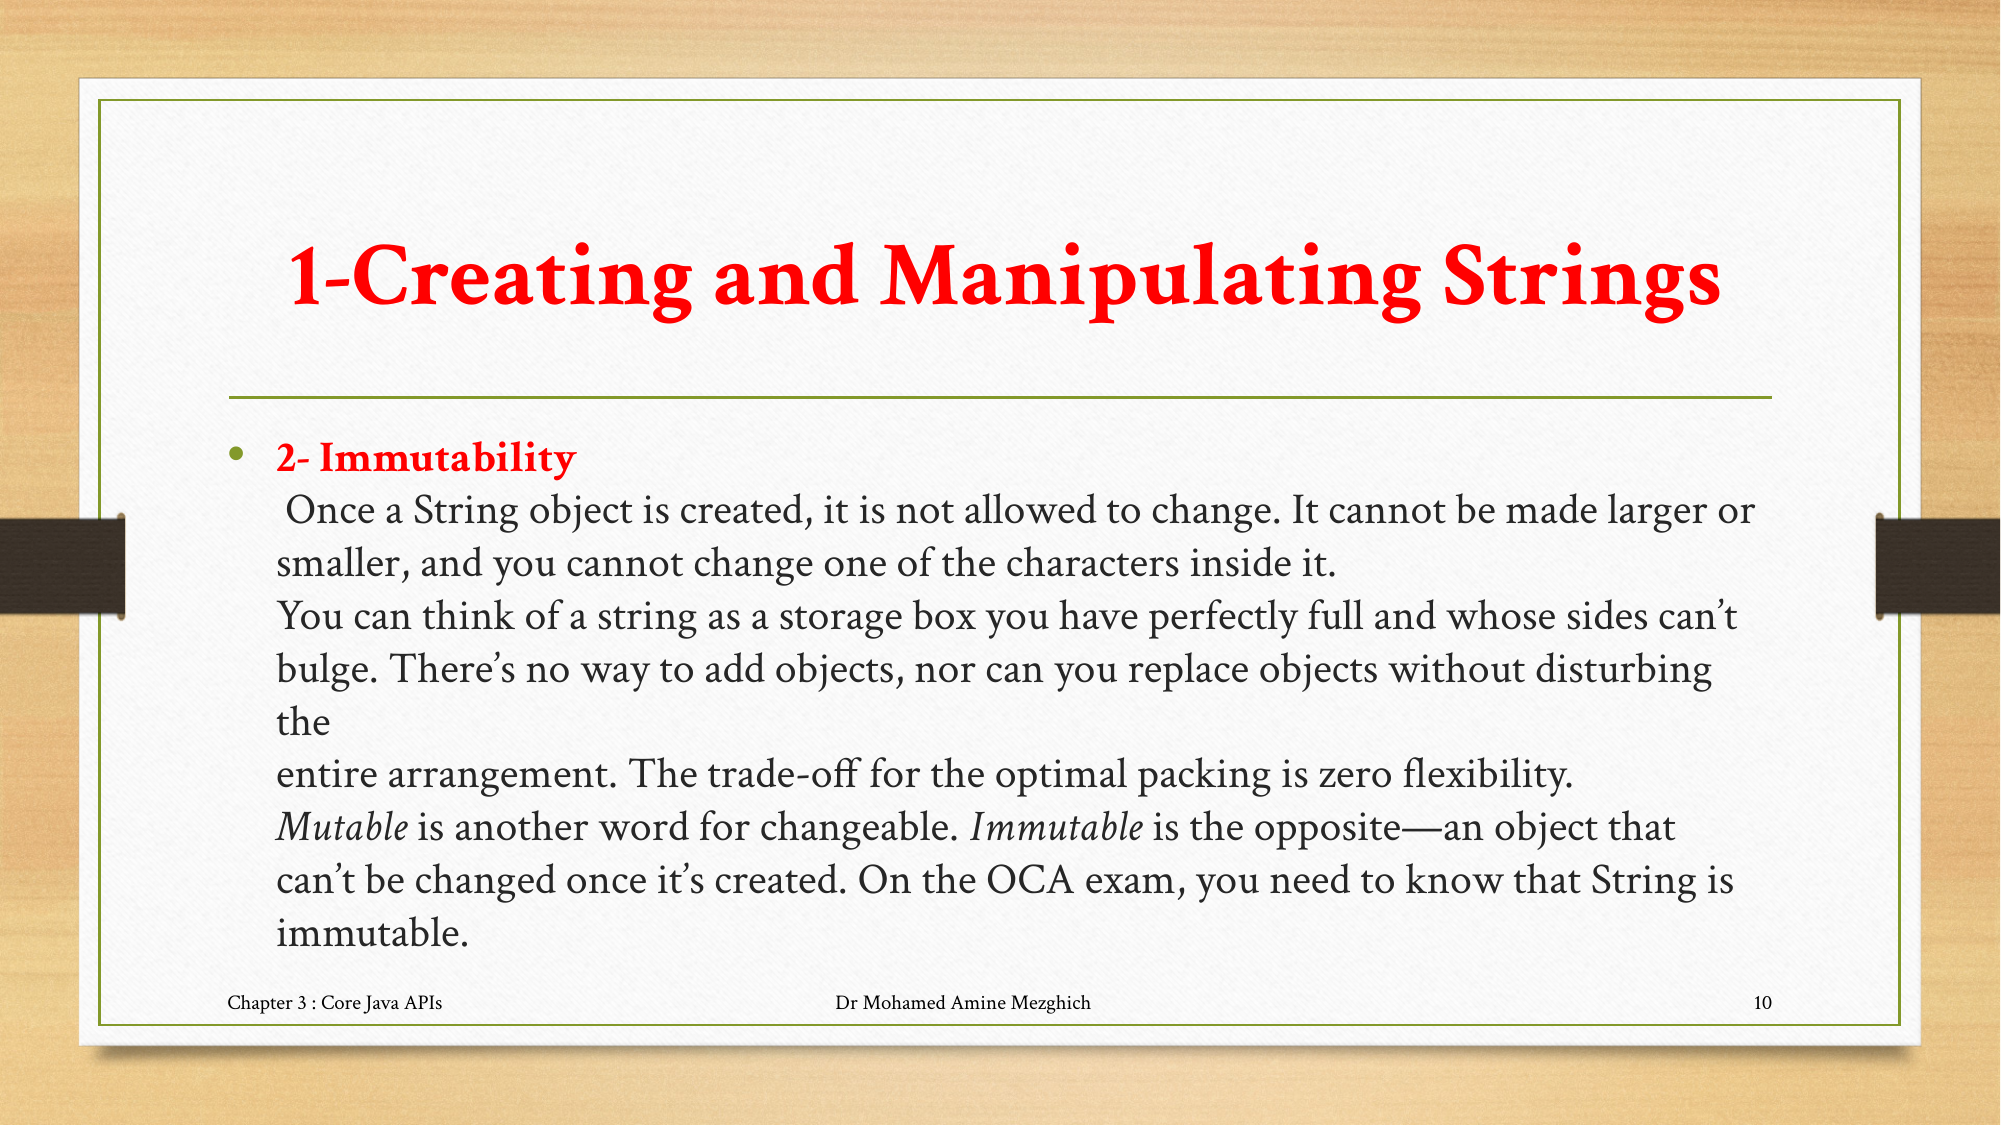

# 1-Creating and Manipulating Strings
2- Immutability
 Once a String object is created, it is not allowed to change. It cannot be made larger or
smaller, and you cannot change one of the characters inside it.
You can think of a string as a storage box you have perfectly full and whose sides can’t
bulge. There’s no way to add objects, nor can you replace objects without disturbing the
entire arrangement. The trade-off for the optimal packing is zero ﬂexibility.
Mutable is another word for changeable. Immutable is the opposite—an object that
can’t be changed once it’s created. On the OCA exam, you need to know that String is
immutable.
Chapter 3 : Core Java APIs                                                                                   Dr Mohamed Amine Mezghich
10